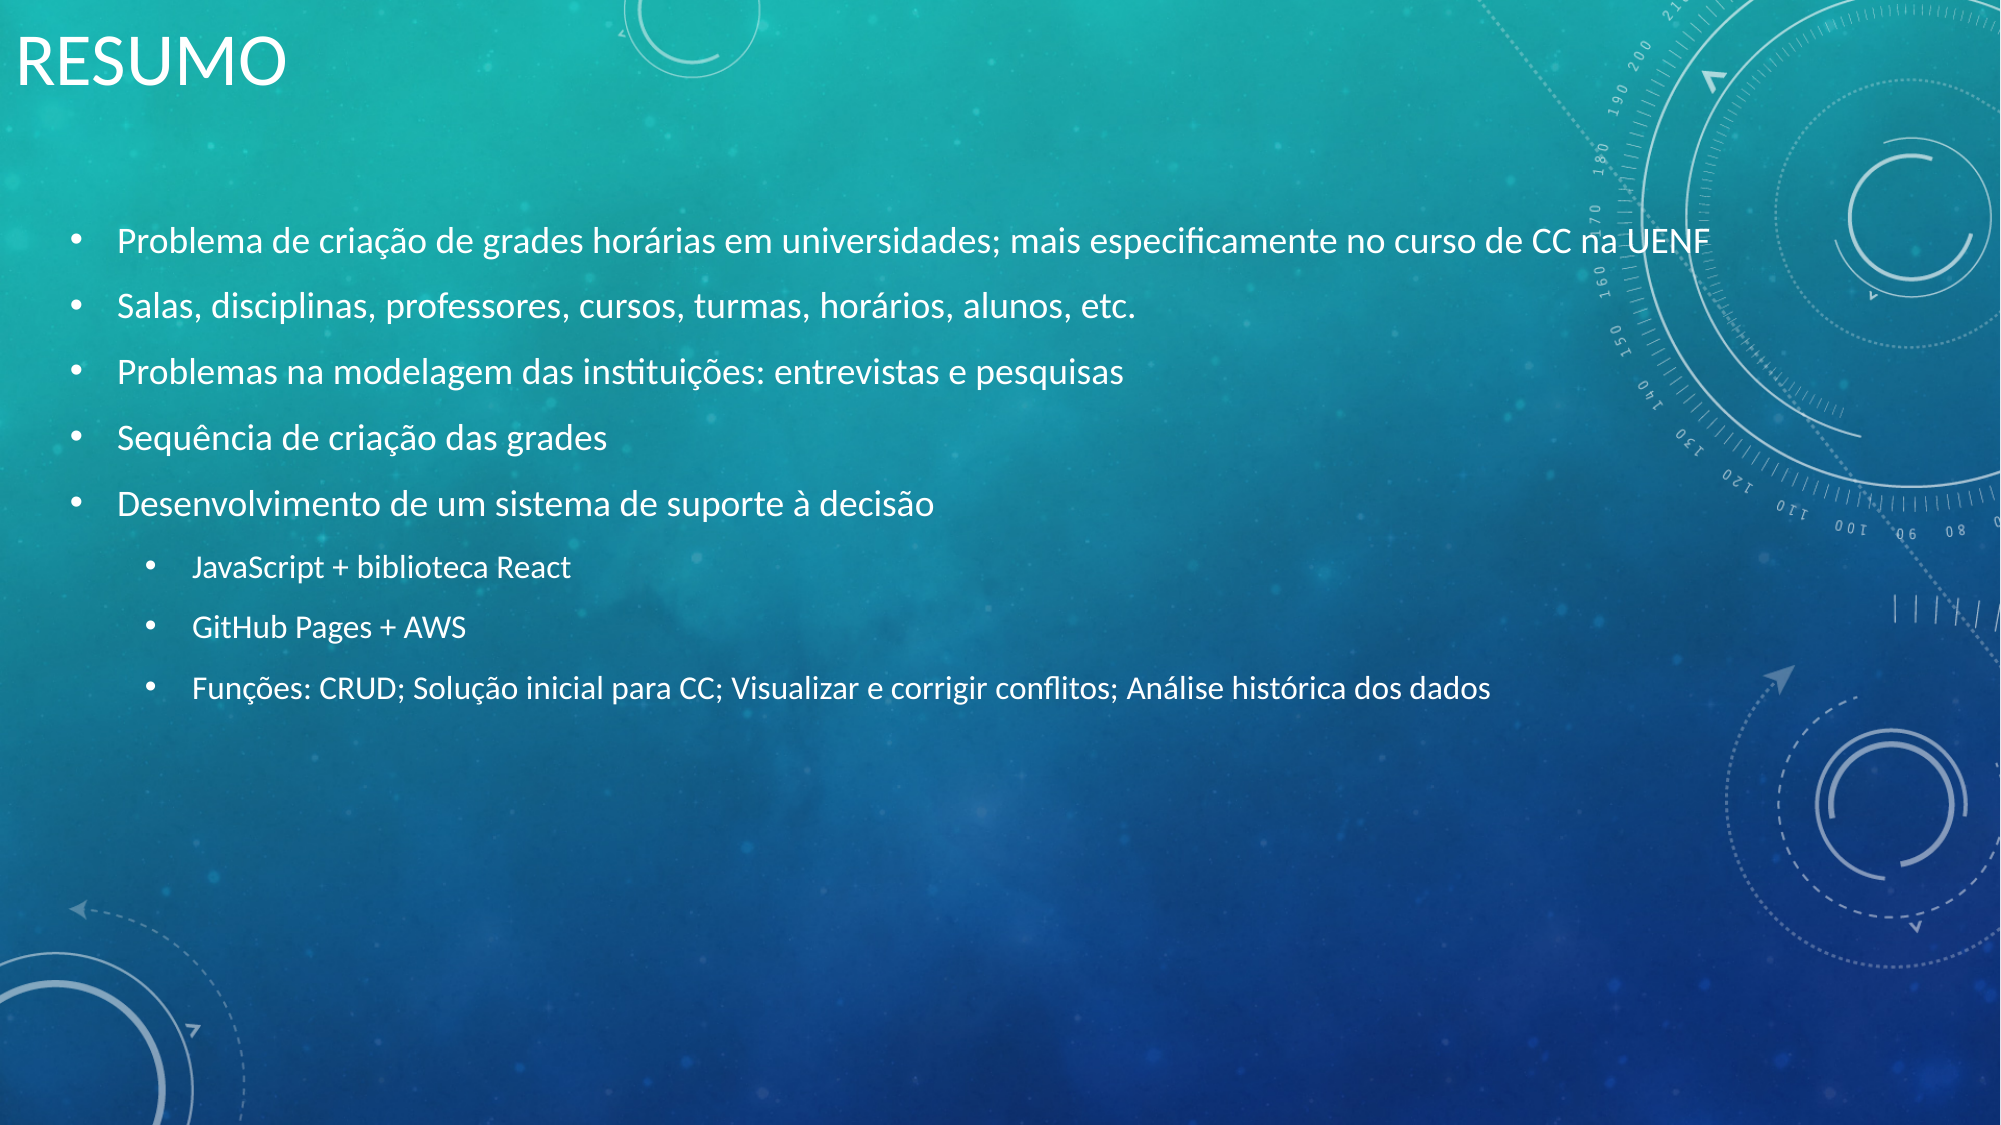

RESUMO
Problema de criação de grades horárias em universidades; mais especificamente no curso de CC na UENF
Salas, disciplinas, professores, cursos, turmas, horários, alunos, etc.
Problemas na modelagem das instituições: entrevistas e pesquisas
Sequência de criação das grades
Desenvolvimento de um sistema de suporte à decisão
JavaScript + biblioteca React
GitHub Pages + AWS
Funções: CRUD; Solução inicial para CC; Visualizar e corrigir conflitos; Análise histórica dos dados